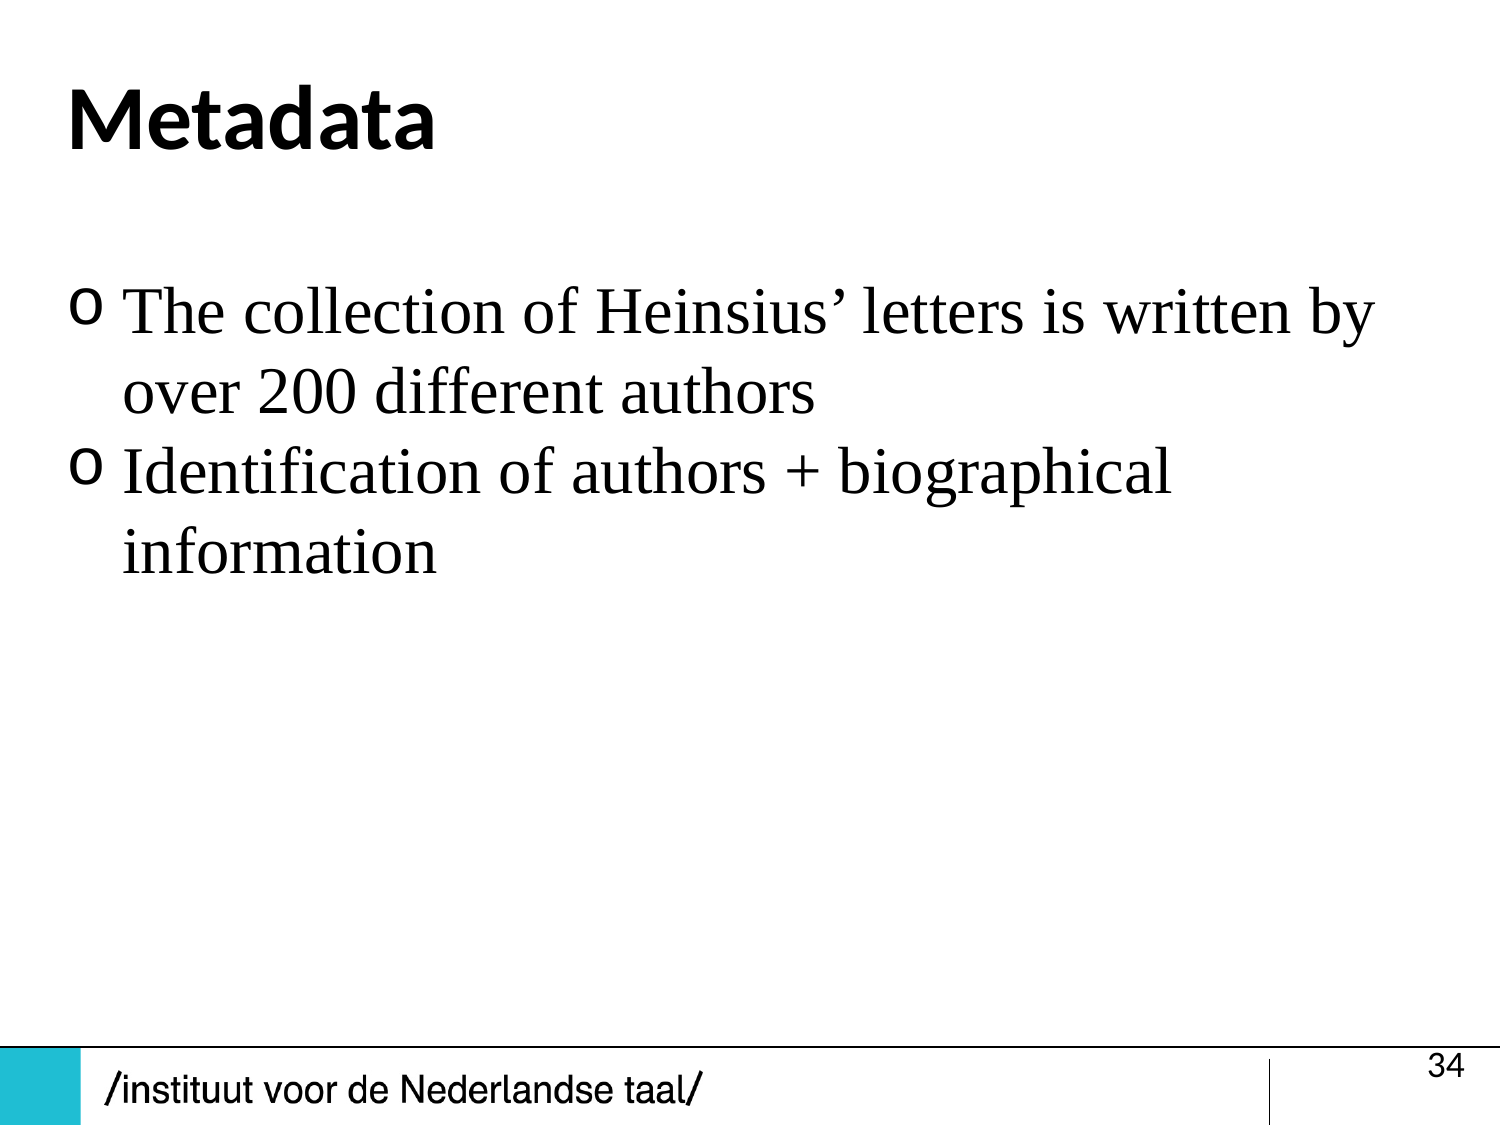

# Metadata
The collection of Heinsius’ letters is written by over 200 different authors
Identification of authors + biographical information
34